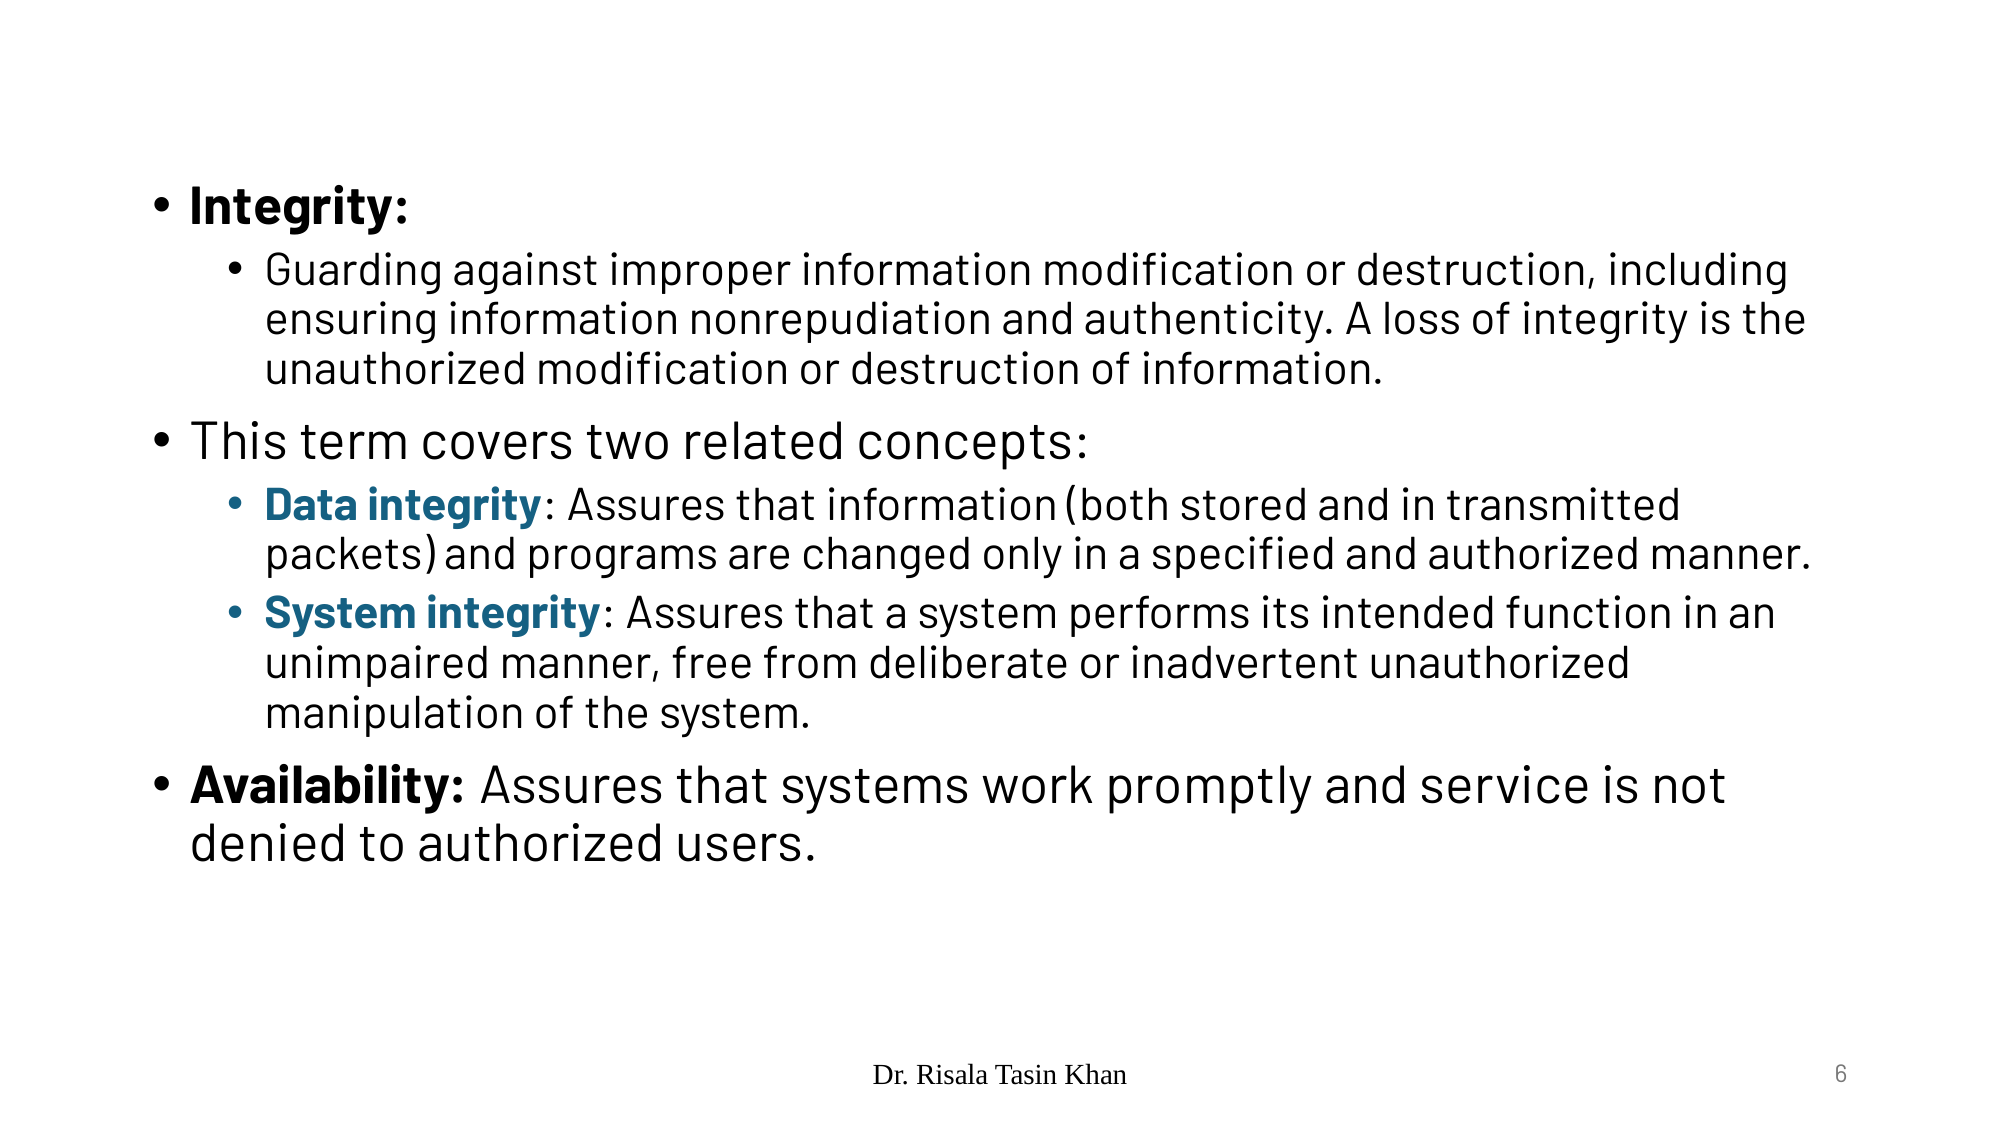

Integrity:
Guarding against improper information modification or destruction, including ensuring information nonrepudiation and authenticity. A loss of integrity is the unauthorized modification or destruction of information.
This term covers two related concepts:
Data integrity: Assures that information (both stored and in transmitted packets) and programs are changed only in a specified and authorized manner.
System integrity: Assures that a system performs its intended function in an unimpaired manner, free from deliberate or inadvertent unauthorized manipulation of the system.
Availability: Assures that systems work promptly and service is not denied to authorized users.
Dr. Risala Tasin Khan
6